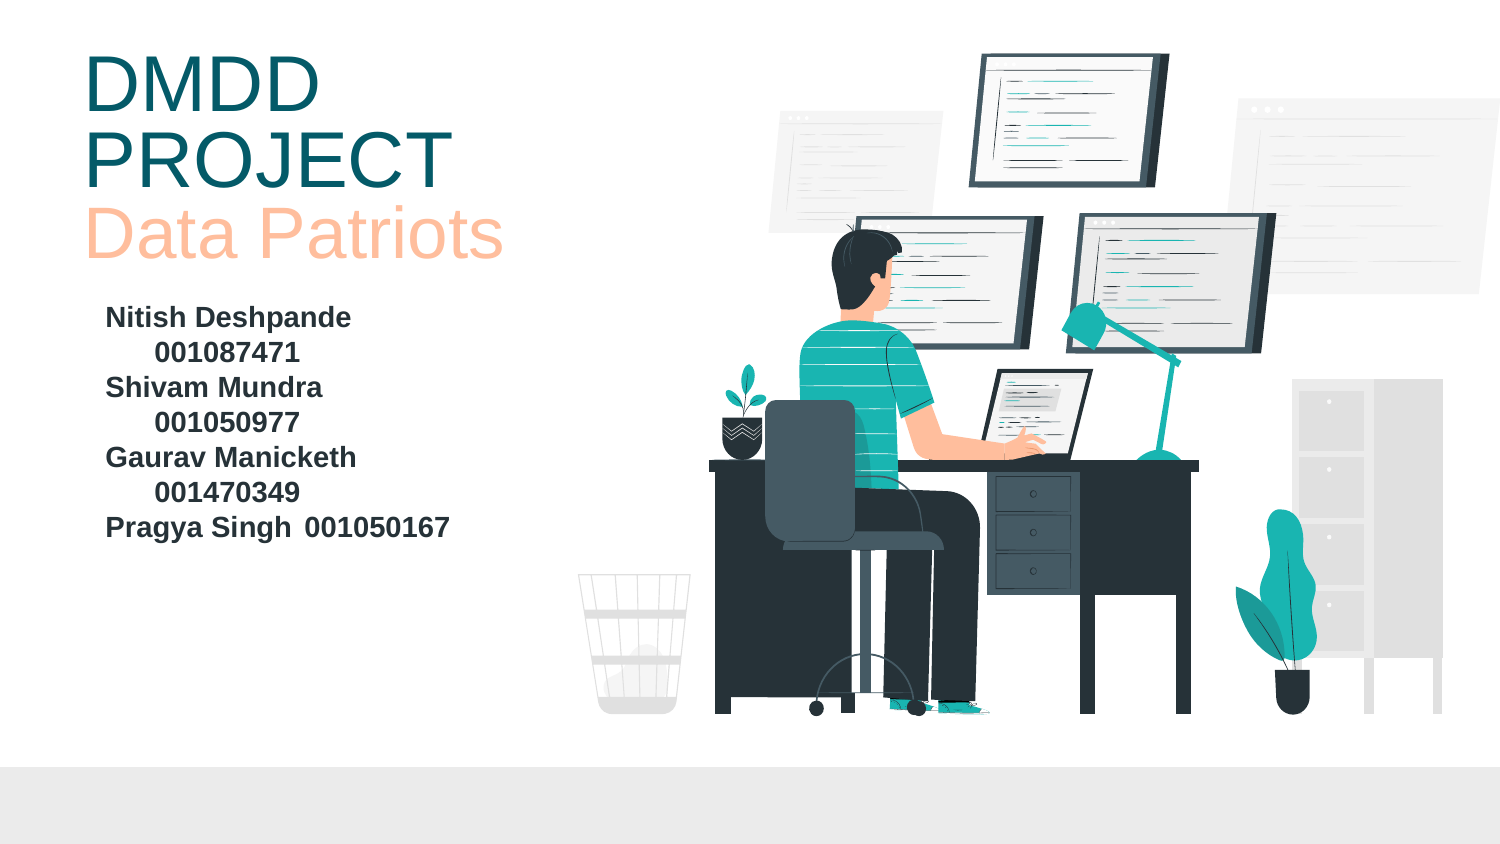

# DMDD PROJECT Data Patriots

Nitish Deshpande 	001087471
Shivam Mundra 	001050977
Gaurav Manicketh 	001470349
Pragya Singh 	001050167